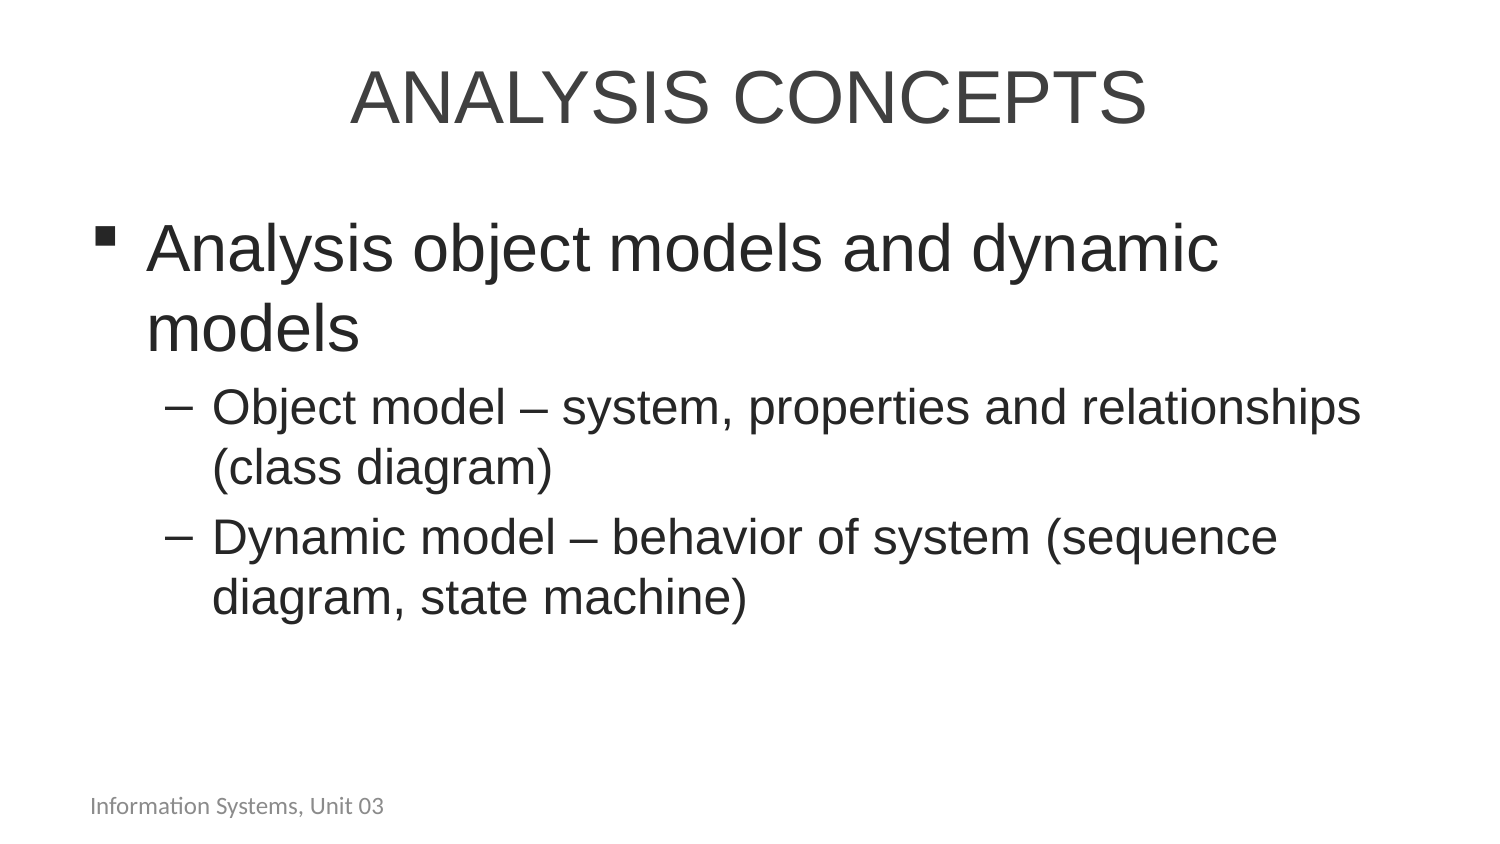

# Analysis concepts
Analysis object models and dynamic models
Object model – system, properties and relationships (class diagram)
Dynamic model – behavior of system (sequence diagram, state machine)
Information Systems, Unit 03
47